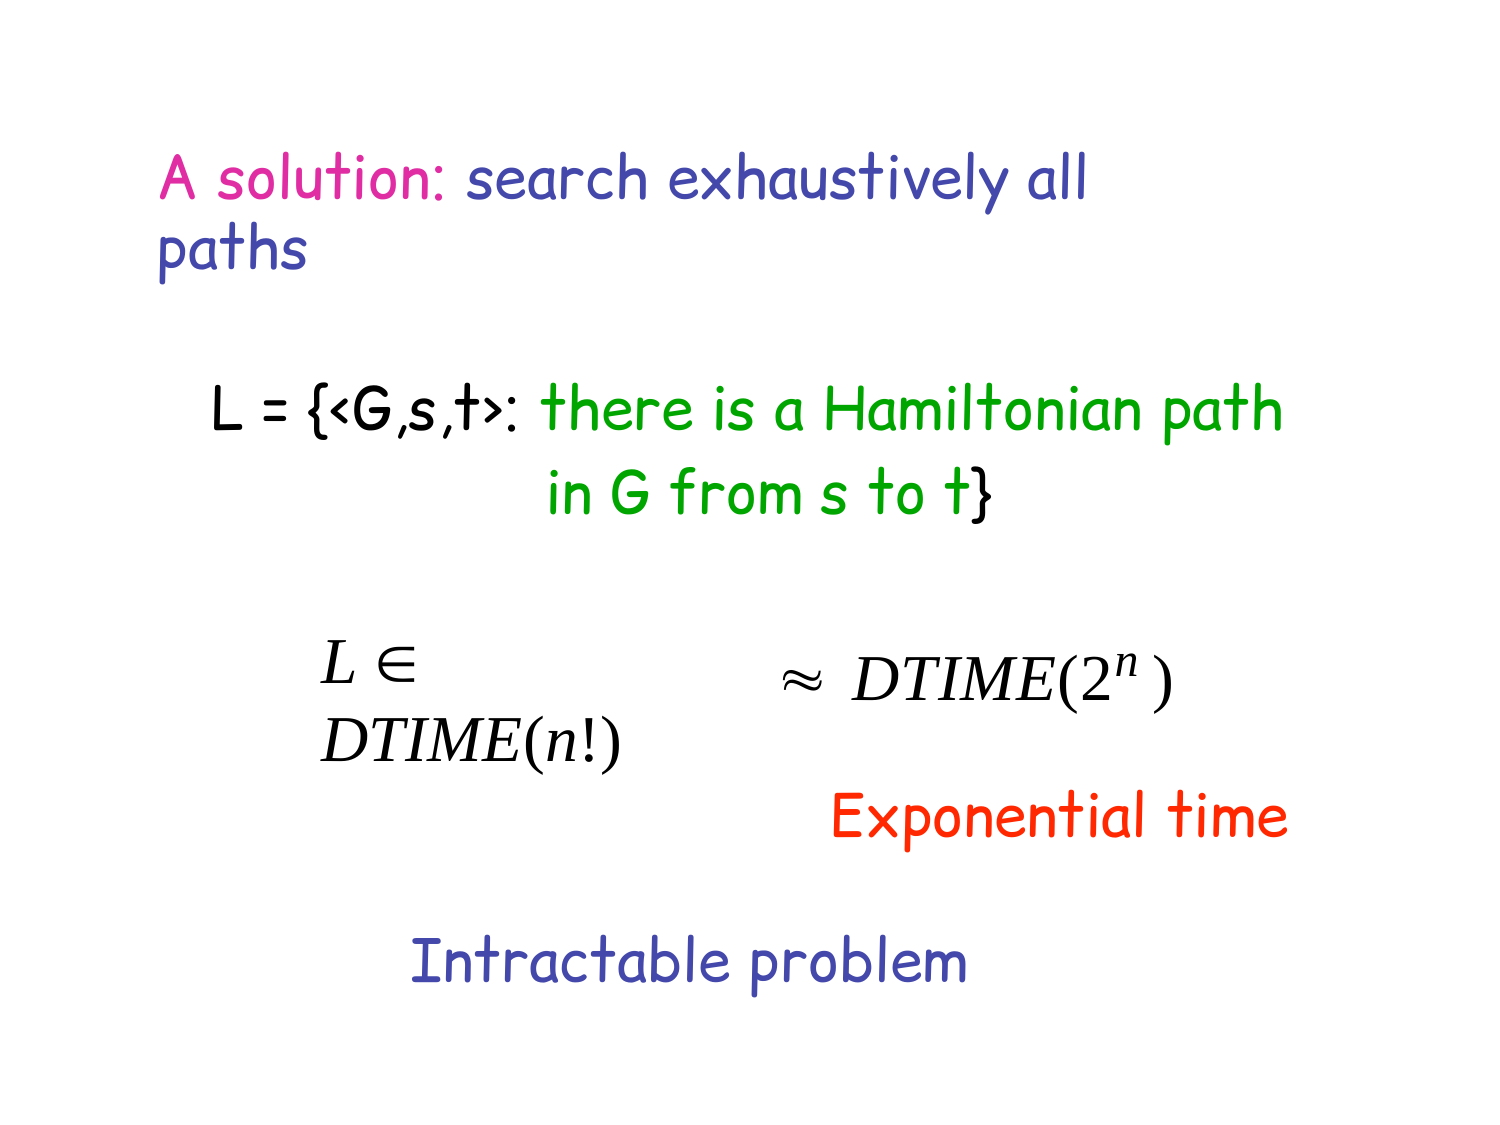

A solution: search exhaustively all paths
L = {<G,s,t>: there is a Hamiltonian path
in G from s to t}
L ∈ DTIME(n!)
≈	DTIME(2n )
Exponential time
Intractable problem